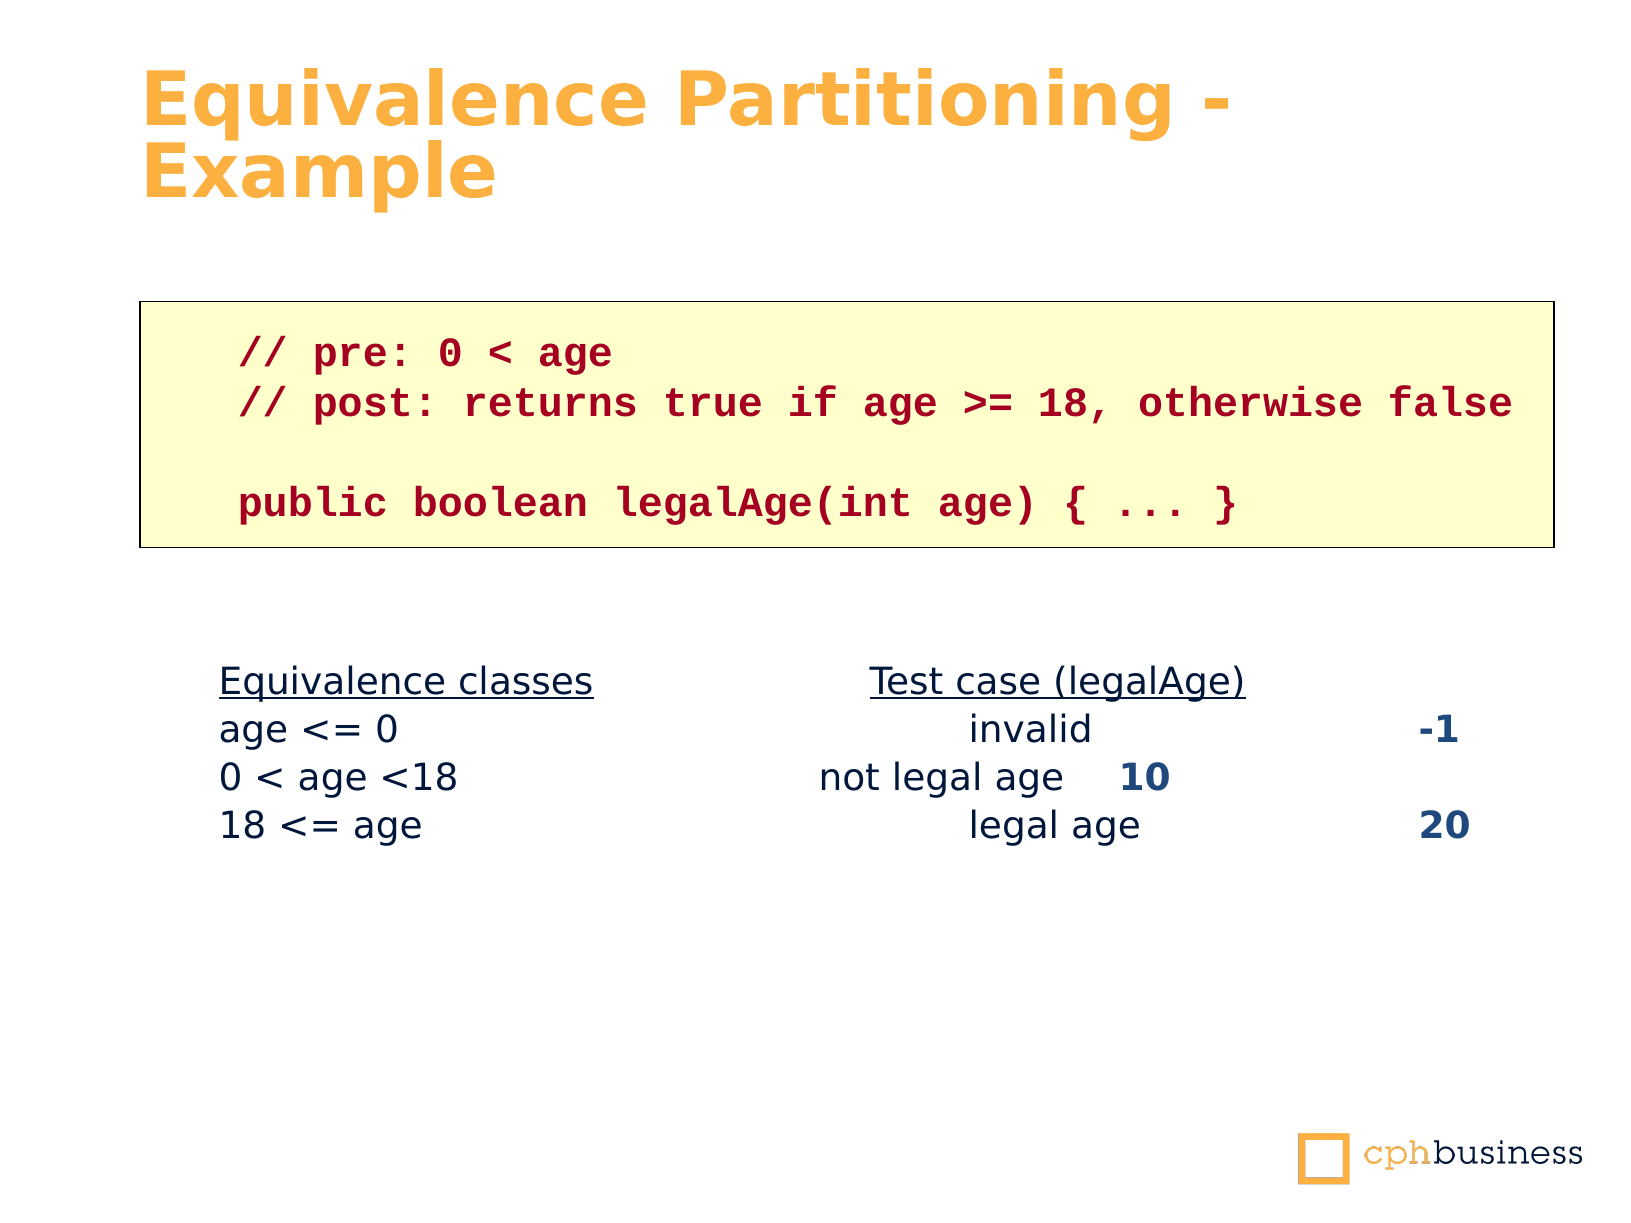

# Equivalence Partitioning - Example
// pre: 0 < age
// post: returns true if age >= 18, otherwise false

public boolean legalAge(int age) { ... }

Equivalence classes		Test case (legalAge)
age <= 0 				invalid			-1
0 < age <18 			not legal age 	10
18 <= age				legal age 		20